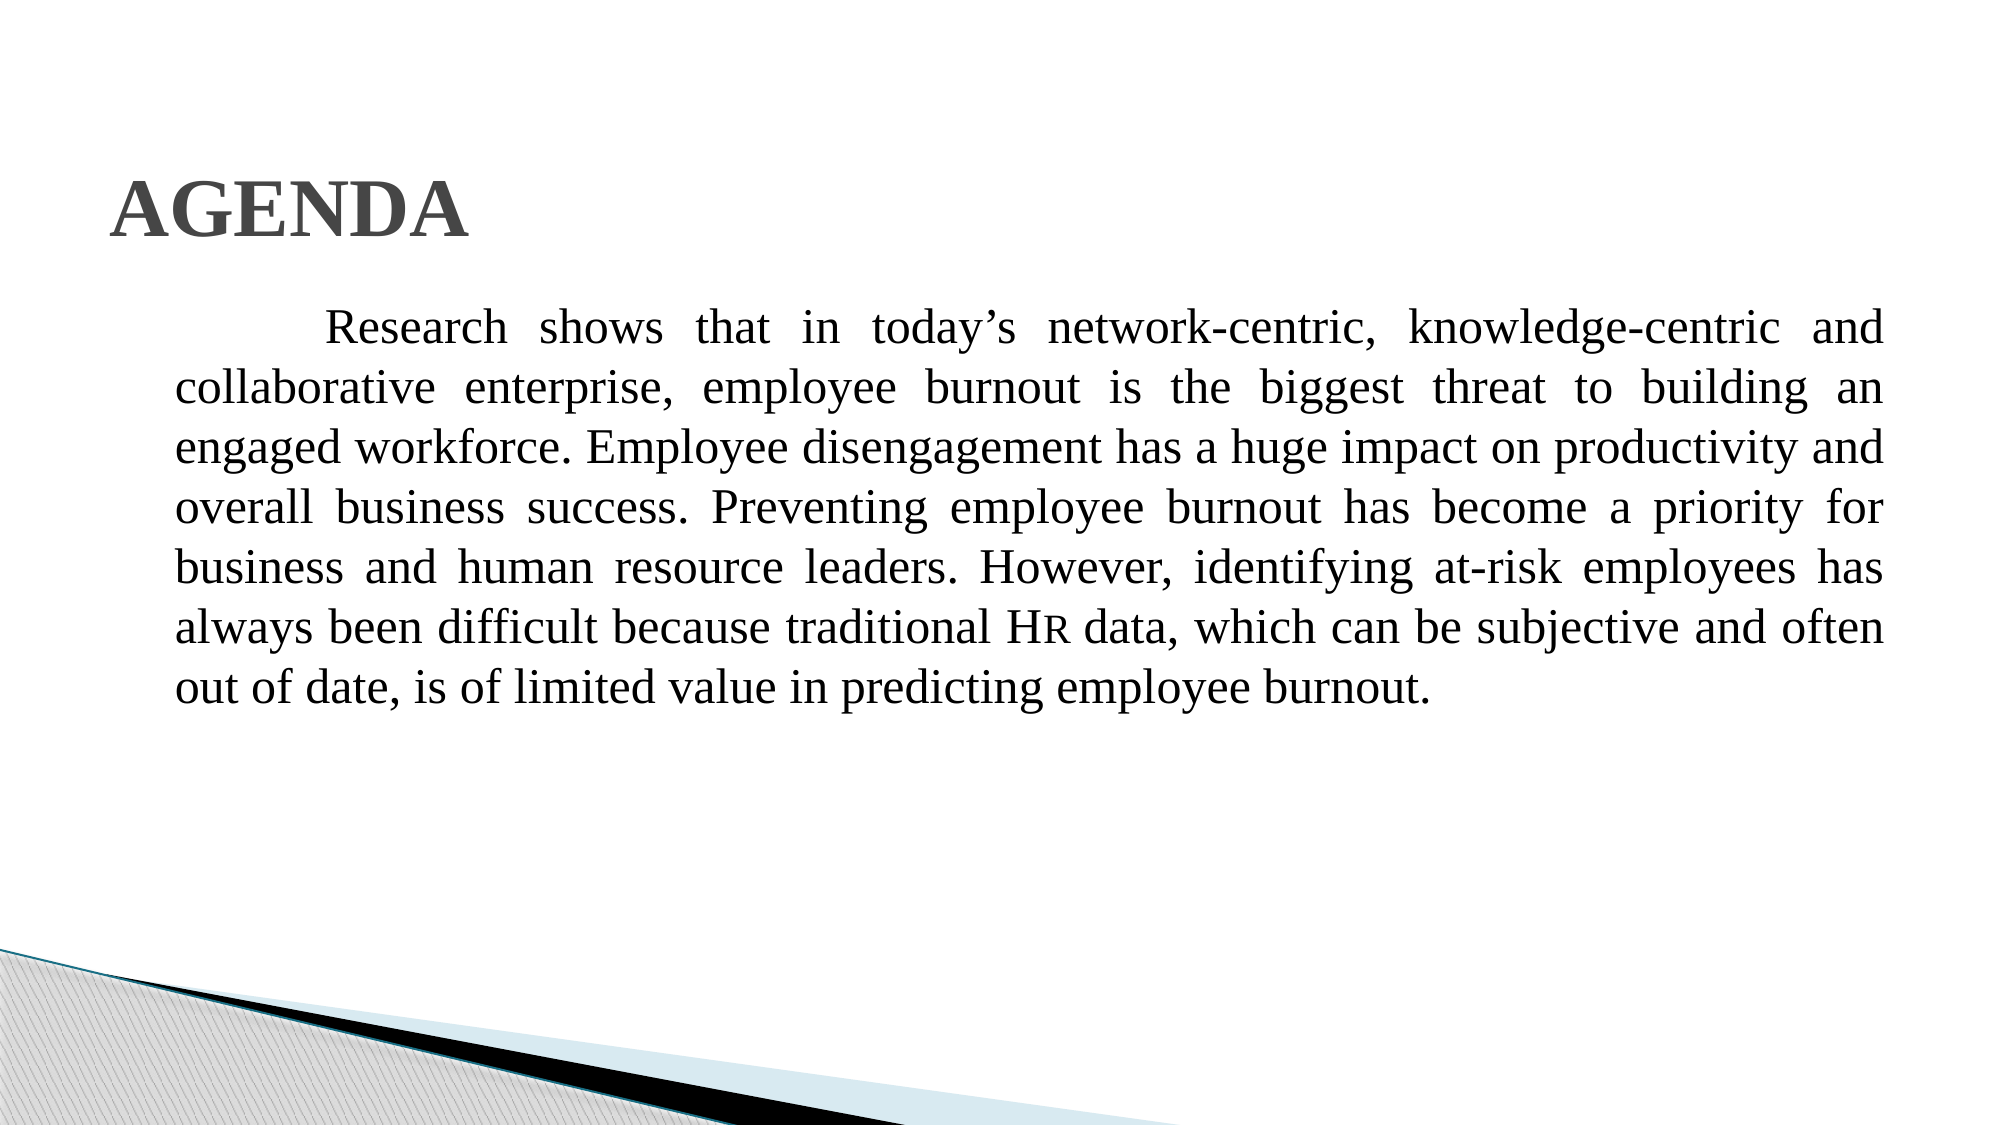

# AGENDA
		Research shows that in today’s network-centric, knowledge-centric and collaborative enterprise, employee burnout is the biggest threat to building an engaged workforce. Employee disengagement has a huge impact on productivity and overall business success. Preventing employee burnout has become a priority for business and human resource leaders. However, identifying at-risk employees has always been difficult because traditional HR data, which can be subjective and often out of date, is of limited value in predicting employee burnout.